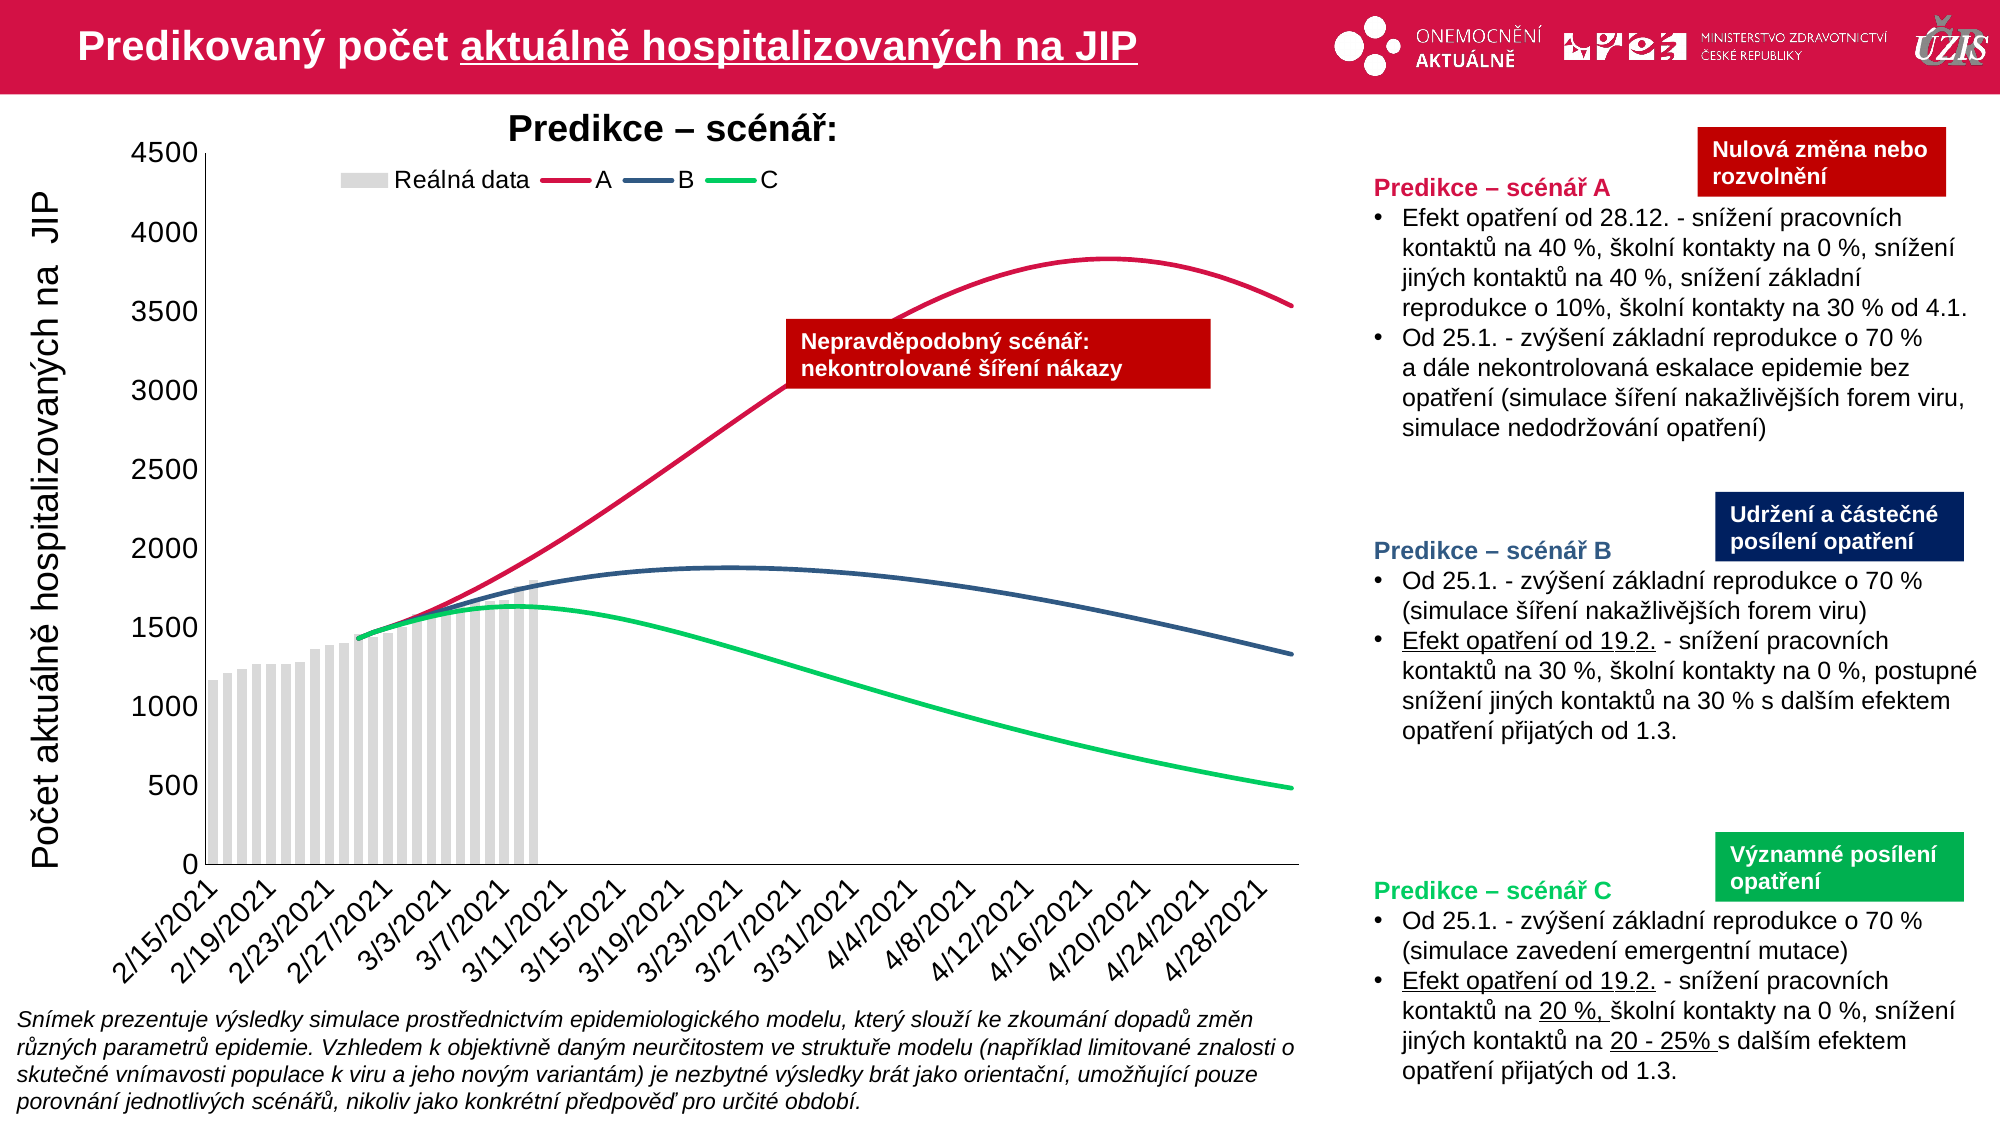

# Predikovaný počet aktuálně hospitalizovaných na JIP
Predikce – scénář:

### Chart

| Category | Reálná data | A | B | C |
|---|---|---|---|---|
| 44242 | 1164.0 | None | None | None |
| 44243 | 1208.0 | None | None | None |
| 44244 | 1239.0 | None | None | None |
| 44245 | 1266.0 | None | None | None |
| 44246 | 1267.0 | None | None | None |
| 44247 | 1267.0 | None | None | None |
| 44248 | 1280.0 | None | None | None |
| 44249 | 1362.0 | None | None | None |
| 44250 | 1387.0 | None | None | None |
| 44251 | 1403.0 | None | None | None |
| 44252 | 1457.0 | 1429.4057922113973 | 1429.4057922113973 | 1429.4057922113973 |
| 44253 | 1436.0 | 1466.979520450727 | 1466.979520450727 | 1466.979520450727 |
| 44254 | 1465.0 | 1497.5676799270993 | 1496.2242025043868 | 1495.1941158352784 |
| 44255 | 1503.0 | 1530.1143722739241 | 1525.1338129685082 | 1521.3144000269588 |
| 44256 | 1586.0 | 1566.0945236990567 | 1554.6393721555532 | 1545.8844399062486 |
| 44257 | 1598.0 | 1605.217561113328 | 1584.126473175733 | 1568.108093311045 |
| 44258 | 1623.0 | 1647.7651202963684 | 1613.6755506954005 | 1588.0069266096623 |
| 44259 | 1651.0 | 1692.9778172454521 | 1642.386625332819 | 1604.6875563229562 |
| 44260 | 1669.0 | 1739.8399359103437 | 1669.1505635848287 | 1617.0941612472586 |
| 44261 | 1668.0 | 1788.6622962522986 | 1694.225473948682 | 1625.5738291495509 |
| 44262 | 1673.0 | 1839.797493822153 | 1717.962339821685 | 1630.605733222082 |
| 44263 | 1763.0 | 1892.5569430208304 | 1739.7135982905395 | 1631.699910409464 |
| 44264 | 1801.0 | 1946.5993302412858 | 1759.2221596459206 | 1628.7838106264323 |
| 44265 | None | 2002.1579775419818 | 1776.8616617506239 | 1622.4500167059855 |
| 44266 | None | 2059.3383816136243 | 1792.909463623524 | 1613.2083065414204 |
| 44267 | None | 2118.1980192777773 | 1807.605249525877 | 1601.5257909879692 |
| 44268 | None | 2178.6018720708666 | 1821.0015193052272 | 1587.6719173160634 |
| 44269 | None | 2240.2080049072774 | 1832.9524722347398 | 1571.709099371479 |
| 44270 | None | 2302.5473771478496 | 1843.1884013731724 | 1553.5627419180764 |
| 44271 | None | 2365.532365994834 | 1851.8207532464928 | 1533.5236517681385 |
| 44272 | None | 2429.1138292499654 | 1858.9965696135307 | 1511.900729580451 |
| 44273 | None | 2493.1742499211987 | 1864.7942625927742 | 1488.91923796379 |
| 44274 | None | 2557.554397772241 | 1869.2557792213454 | 1464.7578392378134 |
| 44275 | None | 2622.17252567816 | 1872.5088135606486 | 1439.6738080636214 |
| 44276 | None | 2686.939102686002 | 1874.6793788054738 | 1413.9145308012812 |
| 44277 | None | 2751.5924668166335 | 1875.7194001739056 | 1387.5393906401036 |
| 44278 | None | 2815.967419181631 | 1875.673694429198 | 1360.6859890267856 |
| 44279 | None | 2879.859628869759 | 1874.5455423986693 | 1333.4373041442054 |
| 44280 | None | 2943.0717402295436 | 1872.3446953953849 | 1305.8720020507562 |
| 44281 | None | 3005.458919422449 | 1869.1327711383892 | 1278.1106287250336 |
| 44282 | None | 3066.88754677114 | 1864.9826745792443 | 1250.276496928261 |
| 44283 | None | 3127.1594074747177 | 1859.9030685917805 | 1222.421289471463 |
| 44284 | None | 3186.0761636806214 | 1853.9026402148752 | 1194.5900811066497 |
| 44285 | None | 3243.4792573267587 | 1847.03015866876 | 1166.8624260824295 |
| 44286 | None | 3299.1725306036883 | 1839.2952736176696 | 1139.2726774082012 |
| 44287 | None | 3352.9733911722424 | 1830.71906407836 | 1111.860982094302 |
| 44288 | None | 3404.7307492214168 | 1821.3516343819558 | 1084.6915757485026 |
| 44289 | None | 3454.261258206828 | 1811.208036655536 | 1057.7894499820272 |
| 44290 | None | 3501.3939385272606 | 1800.3120175447932 | 1031.1844270987062 |
| 44291 | None | 3545.964340177166 | 1788.68935520429 | 1004.9048616915626 |
| 44292 | None | 3587.795704635631 | 1776.3480483892145 | 978.9580803421827 |
| 44293 | None | 3626.73424416735 | 1763.31258616234 | 953.3648671235642 |
| 44294 | None | 3662.63603236333 | 1749.6101755523362 | 928.1461621031049 |
| 44295 | None | 3695.365912287302 | 1735.2685813869539 | 903.3210444017803 |
| 44296 | None | 3724.800922736895 | 1720.3185391080601 | 878.9092974608595 |
| 44297 | None | 3750.8235604995984 | 1704.7861751836444 | 854.9240778629953 |
| 44298 | None | 3773.3218270193897 | 1688.691965995237 | 831.3708917957981 |
| 44299 | None | 3792.191035847366 | 1672.051698791345 | 808.2487052169771 |
| 44300 | None | 3807.3407267451566 | 1654.882724969955 | 785.556432676273 |
| 44301 | None | 3818.6976936117617 | 1637.206320074147 | 763.2954619182725 |
| 44302 | None | 3826.211360223131 | 1619.0524567071473 | 741.47456497726 |
| 44303 | None | 3829.850517531819 | 1600.4560478108613 | 720.1062805293511 |
| 44304 | None | 3829.5815214059794 | 1581.43486421722 | 699.185047194217 |
| 44305 | None | 3825.3898368390815 | 1562.010859249276 | 678.7086988367573 |
| 44306 | None | 3817.2865923854506 | 1542.216452889578 | 658.6847834043773 |
| 44307 | None | 3805.2838962020132 | 1522.0696221179332 | 639.1056228784524 |
| 44308 | None | 3789.4085741173044 | 1501.5876464082237 | 619.9621111063848 |
| 44309 | None | 3769.711218700542 | 1480.7964666680075 | 601.2532652024361 |
| 44310 | None | 3746.2610698914323 | 1459.7259946889396 | 582.9817278576944 |
| 44311 | None | 3719.133328769765 | 1438.3977480320746 | 565.1414199142222 |
| 44312 | None | 3688.419073776561 | 1416.835347942406 | 547.728164836306 |
| 44313 | None | 3654.223320213366 | 1395.0632283200569 | 530.7384946228756 |
| 44314 | None | 3616.6623633838644 | 1373.104655193082 | 514.1677098873121 |
| 44315 | None | 3575.8629208701977 | 1350.981537112536 | 498.00965470785184 |
| 44316 | None | 3531.963092062881 | 1328.7163008403602 | 482.2586864140546 |
Nulová změna nebo rozvolnění
Predikce – scénář A
Efekt opatření od 28.12. - snížení pracovních kontaktů na 40 %, školní kontakty na 0 %, snížení jiných kontaktů na 40 %, snížení základní reprodukce o 10%, školní kontakty na 30 % od 4.1.
Od 25.1. - zvýšení základní reprodukce o 70 %
a dále nekontrolovaná eskalace epidemie bez opatření (simulace šíření nakažlivějších forem viru, simulace nedodržování opatření)
Nepravděpodobný scénář: nekontrolované šíření nákazy
Udržení a částečné posílení opatření
Počet aktuálně hospitalizovaných na  JIP
Predikce – scénář B
Od 25.1. - zvýšení základní reprodukce o 70 % (simulace šíření nakažlivějších forem viru)
Efekt opatření od 19.2. - snížení pracovních kontaktů na 30 %, školní kontakty na 0 %, postupné snížení jiných kontaktů na 30 % s dalším efektem opatření přijatých od 1.3.
Významné posílení opatření
Predikce – scénář C
Od 25.1. - zvýšení základní reprodukce o 70 % (simulace zavedení emergentní mutace)
Efekt opatření od 19.2. - snížení pracovních kontaktů na 20 %, školní kontakty na 0 %, snížení jiných kontaktů na 20 - 25% s dalším efektem opatření přijatých od 1.3.
Snímek prezentuje výsledky simulace prostřednictvím epidemiologického modelu, který slouží ke zkoumání dopadů změn různých parametrů epidemie. Vzhledem k objektivně daným neurčitostem ve struktuře modelu (například limitované znalosti o skutečné vnímavosti populace k viru a jeho novým variantám) je nezbytné výsledky brát jako orientační, umožňující pouze porovnání jednotlivých scénářů, nikoliv jako konkrétní předpověď pro určité období.